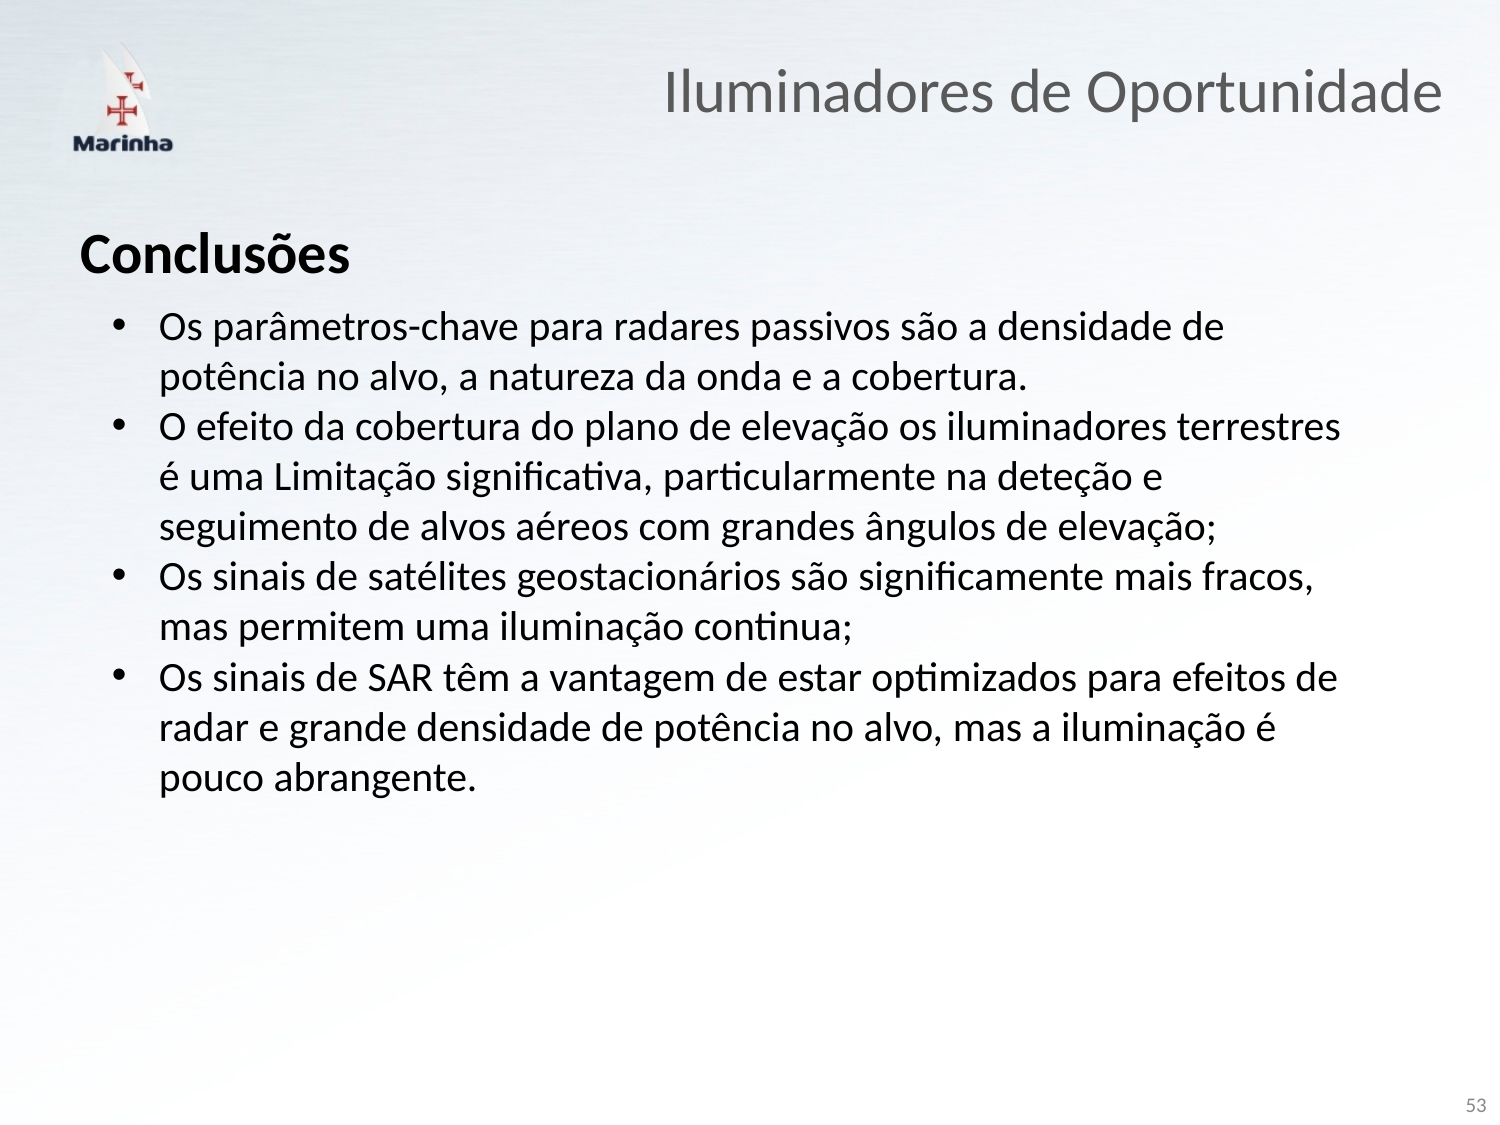

Iluminadores de Oportunidade

Conclusões
Os parâmetros-chave para radares passivos são a densidade de potência no alvo, a natureza da onda e a cobertura.
O efeito da cobertura do plano de elevação os iluminadores terrestres é uma Limitação significativa, particularmente na deteção e seguimento de alvos aéreos com grandes ângulos de elevação;
Os sinais de satélites geostacionários são significamente mais fracos, mas permitem uma iluminação continua;
Os sinais de SAR têm a vantagem de estar optimizados para efeitos de radar e grande densidade de potência no alvo, mas a iluminação é pouco abrangente.

53